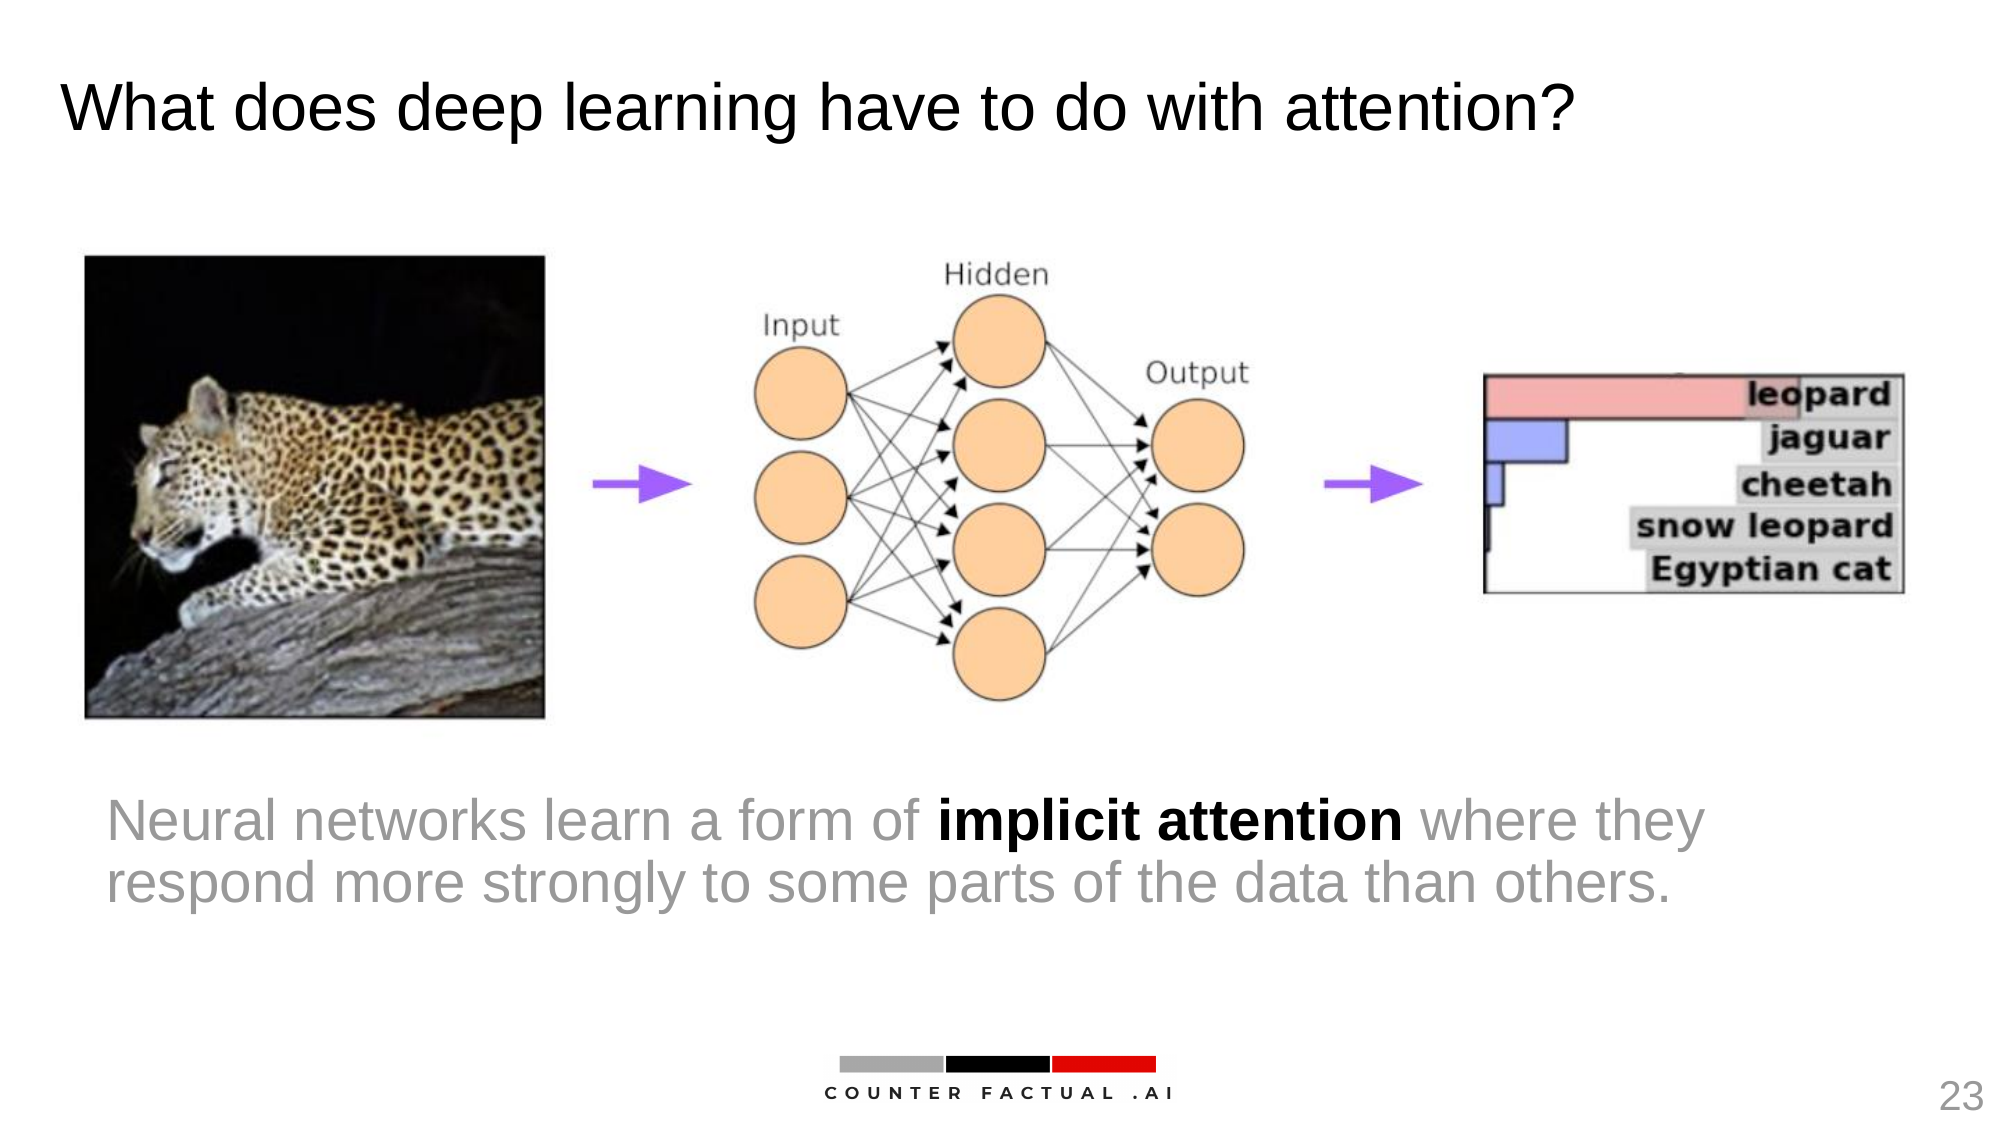

# What does deep learning have to do with attention?

Neural networks learn a form of implicit attention where they respond more strongly to some parts of the data than others.

23